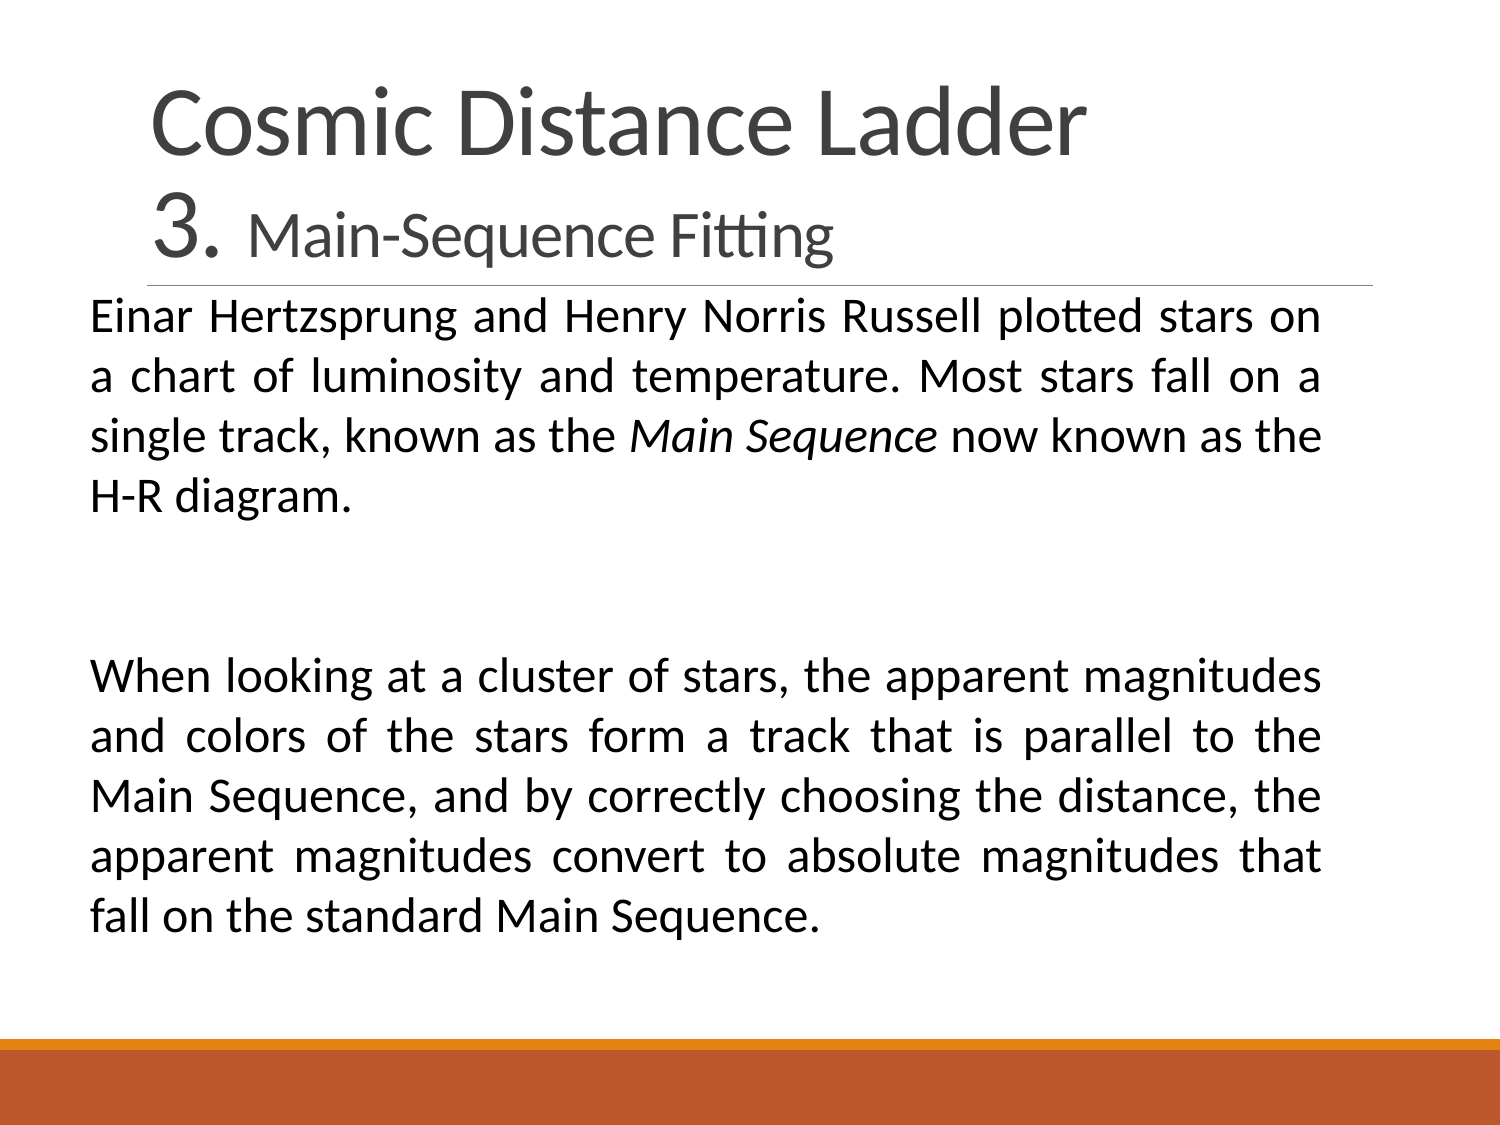

# Cosmic Distance Ladder 3. Main-Sequence Fitting
Einar Hertzsprung and Henry Norris Russell plotted stars on a chart of luminosity and temperature. Most stars fall on a single track, known as the Main Sequence now known as the H-R diagram.

When looking at a cluster of stars, the apparent magnitudes and colors of the stars form a track that is parallel to the Main Sequence, and by correctly choosing the distance, the apparent magnitudes convert to absolute magnitudes that fall on the standard Main Sequence.